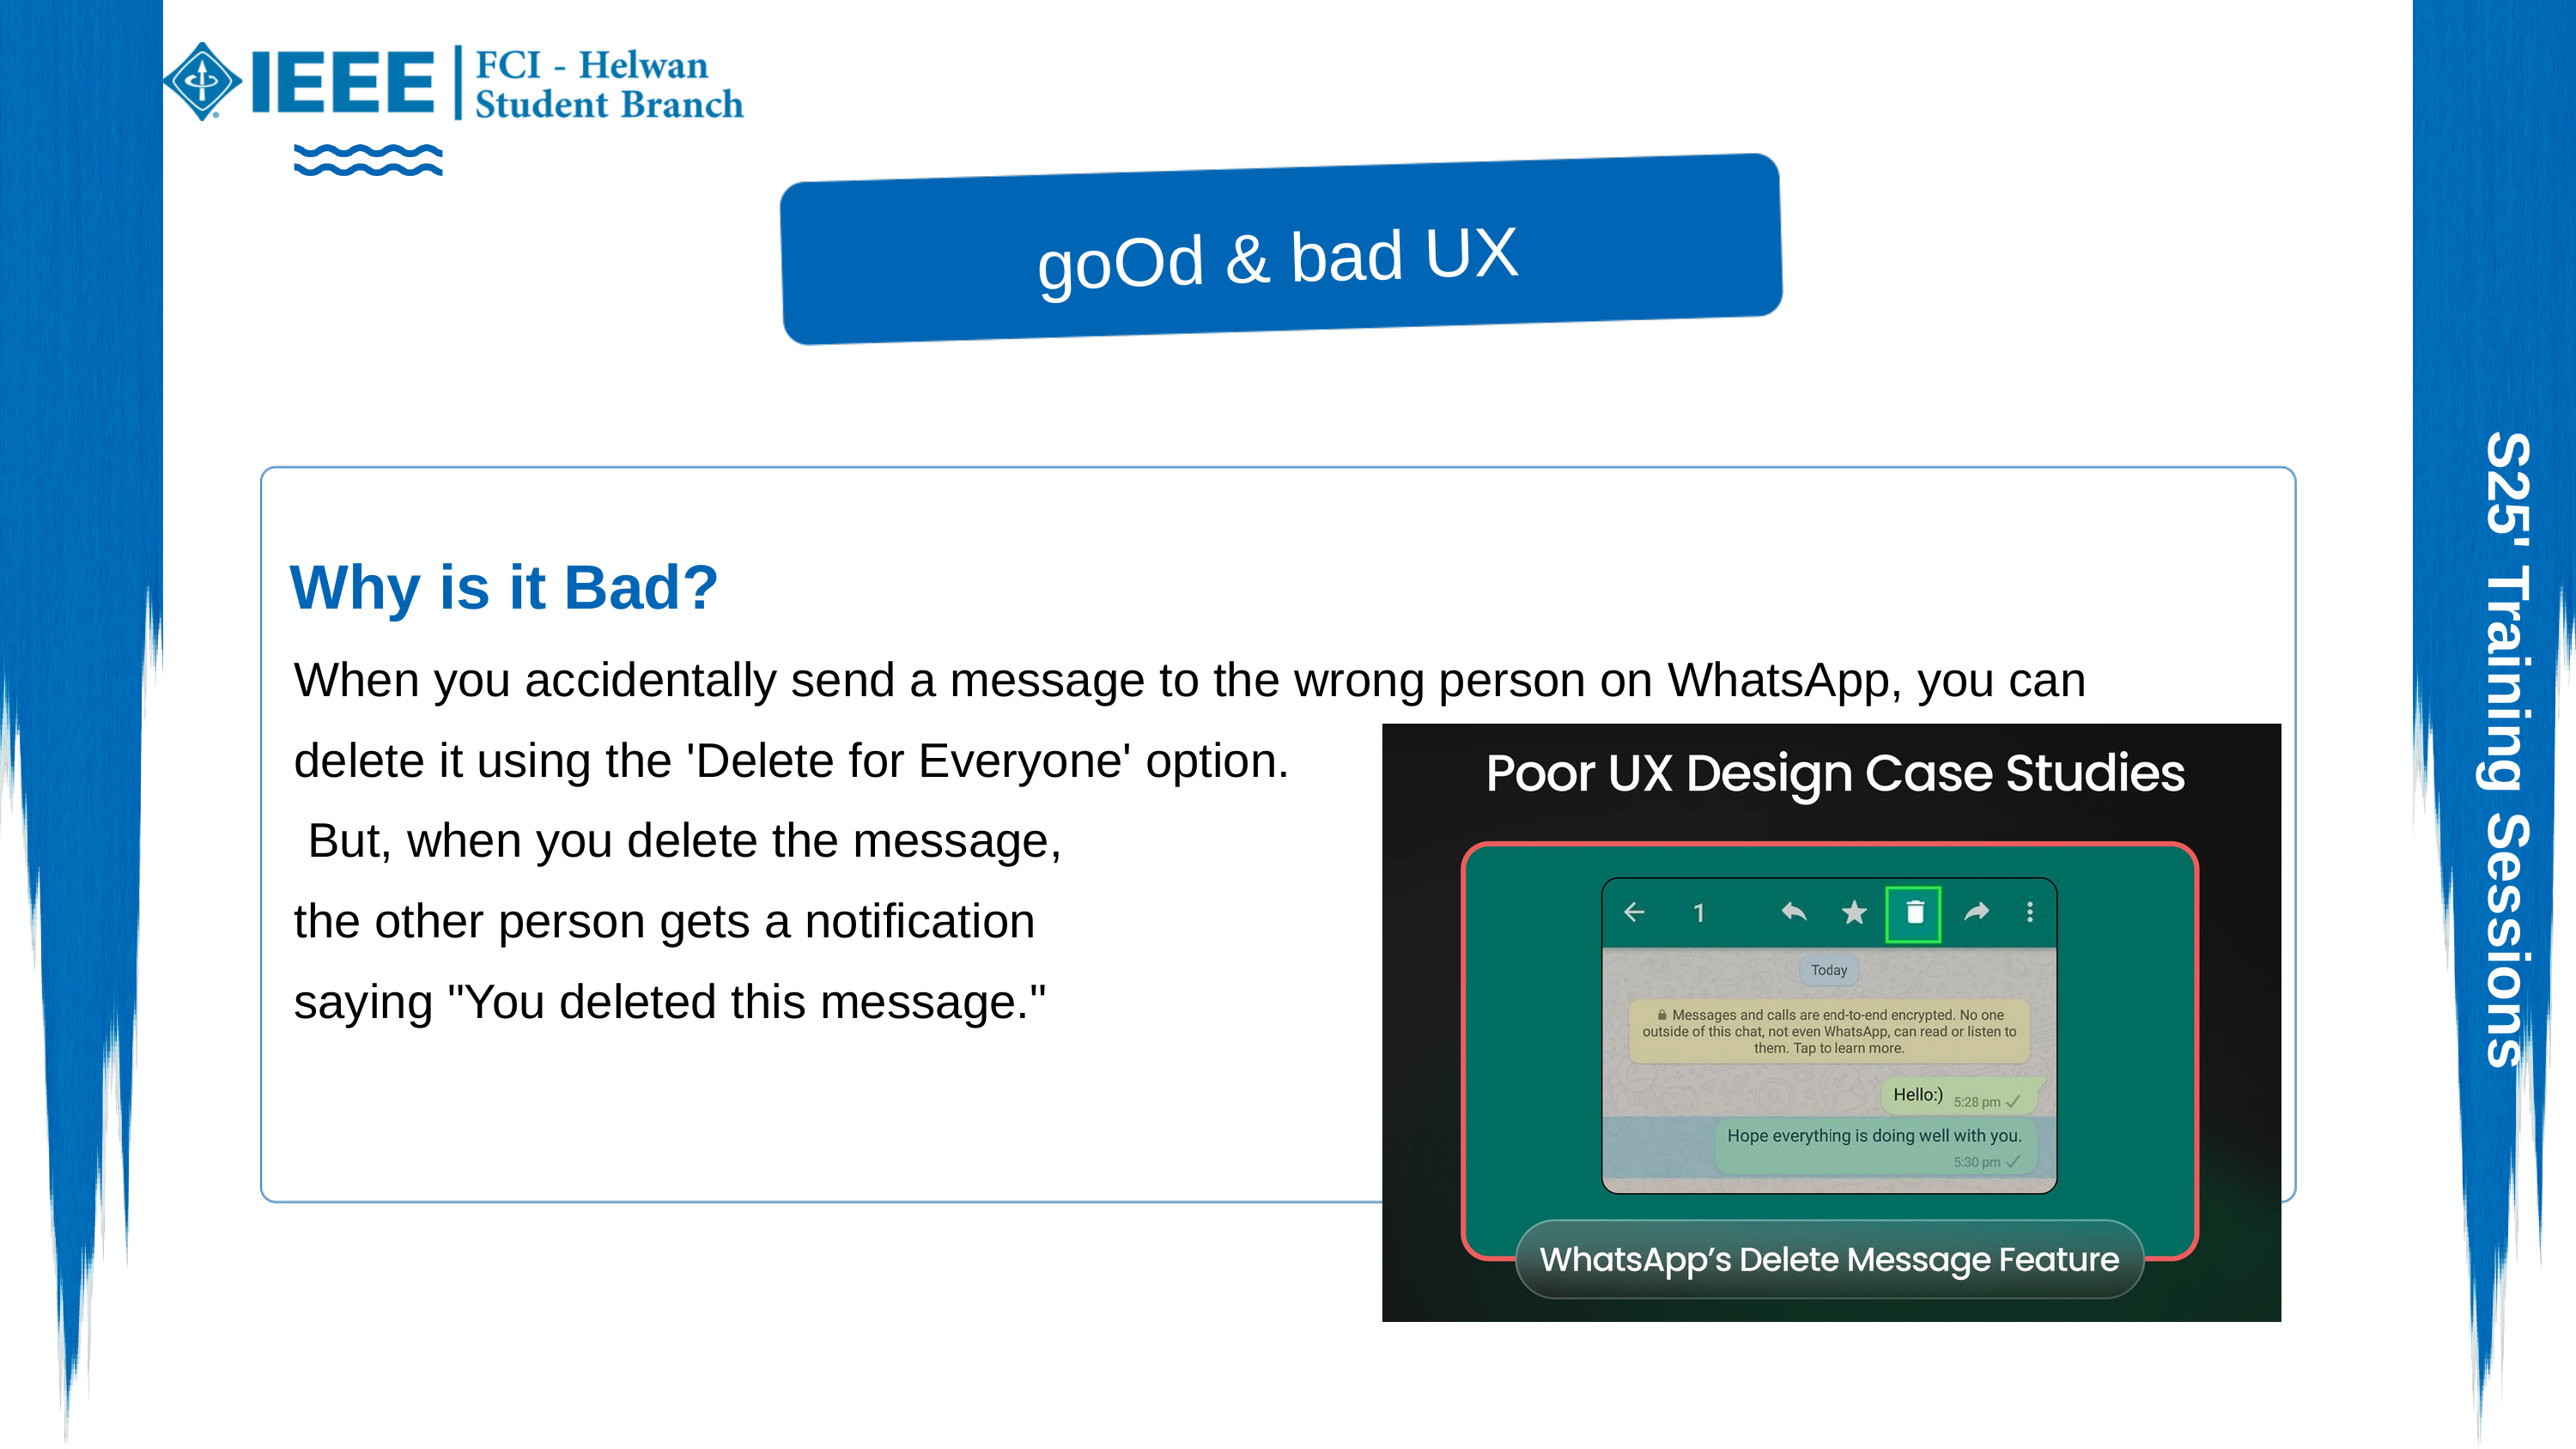

goOd & bad UX

Why is it Bad?
When you accidentally send a message to the wrong person on WhatsApp, you can delete it using the 'Delete for Everyone' option.
 But, when you delete the message,
the other person gets a notification
saying "You deleted this message."

S25' Training Sessions